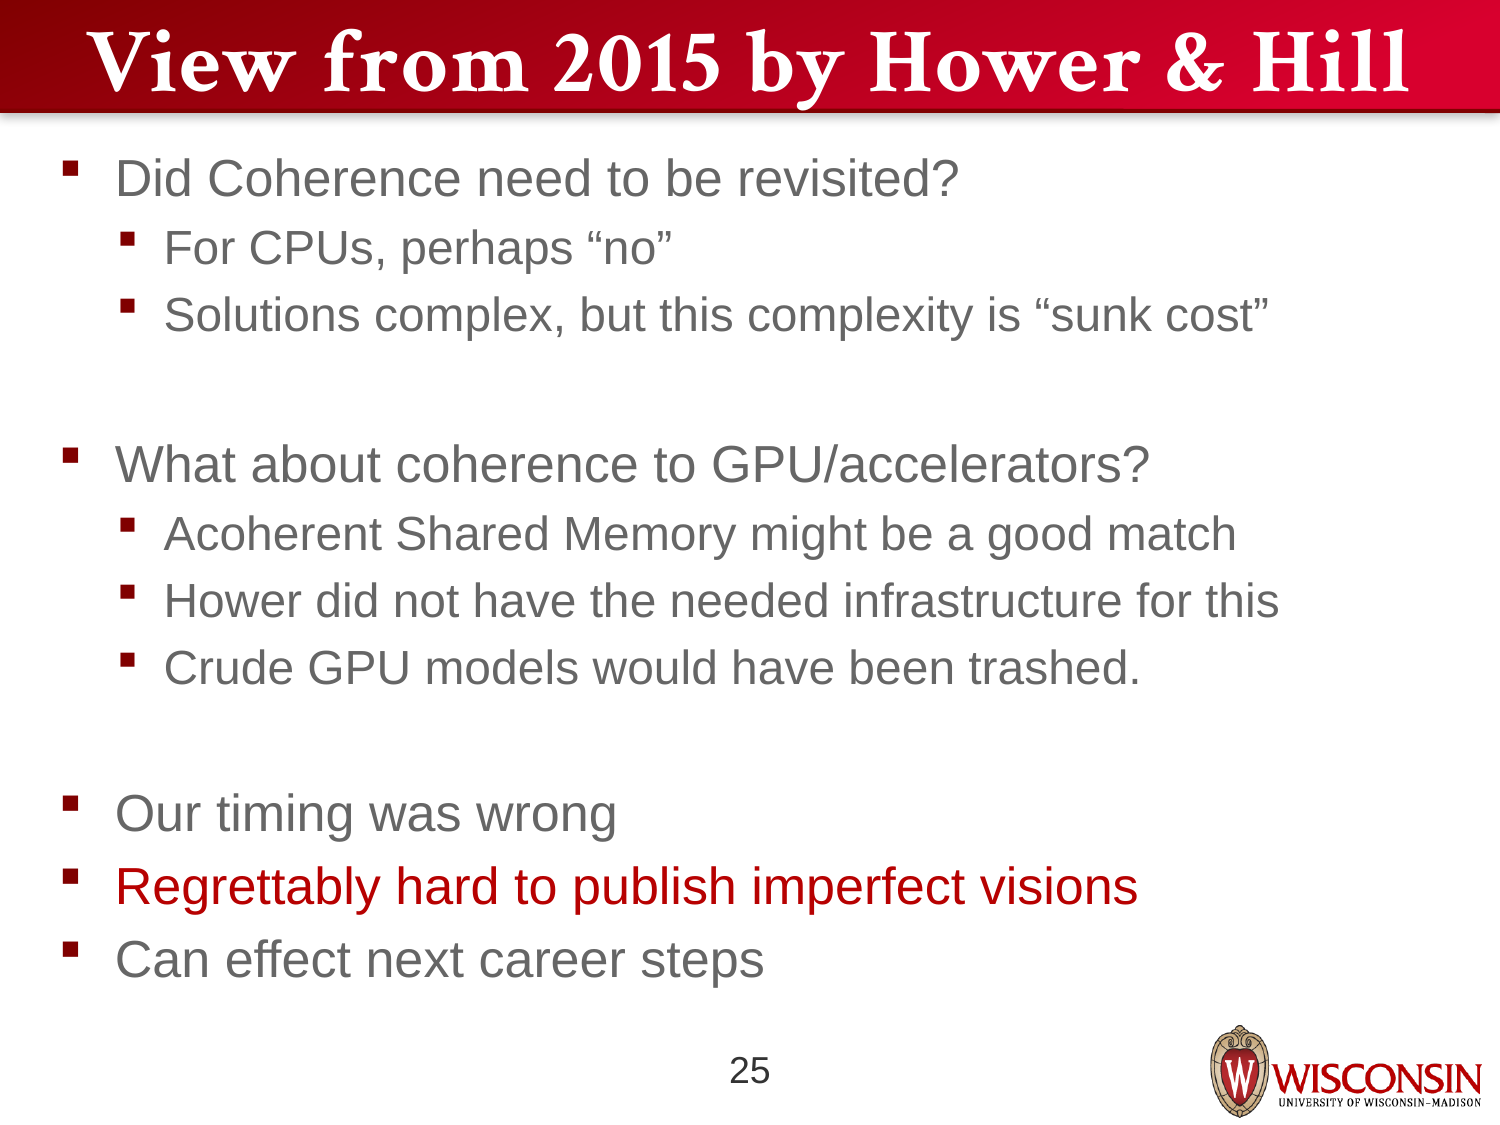

# View from 2015 by Hower & Hill
Did Coherence need to be revisited?
For CPUs, perhaps “no”
Solutions complex, but this complexity is “sunk cost”

What about coherence to GPU/accelerators?
Acoherent Shared Memory might be a good match
Hower did not have the needed infrastructure for this
Crude GPU models would have been trashed.

Our timing was wrong
Regrettably hard to publish imperfect visions
Can effect next career steps